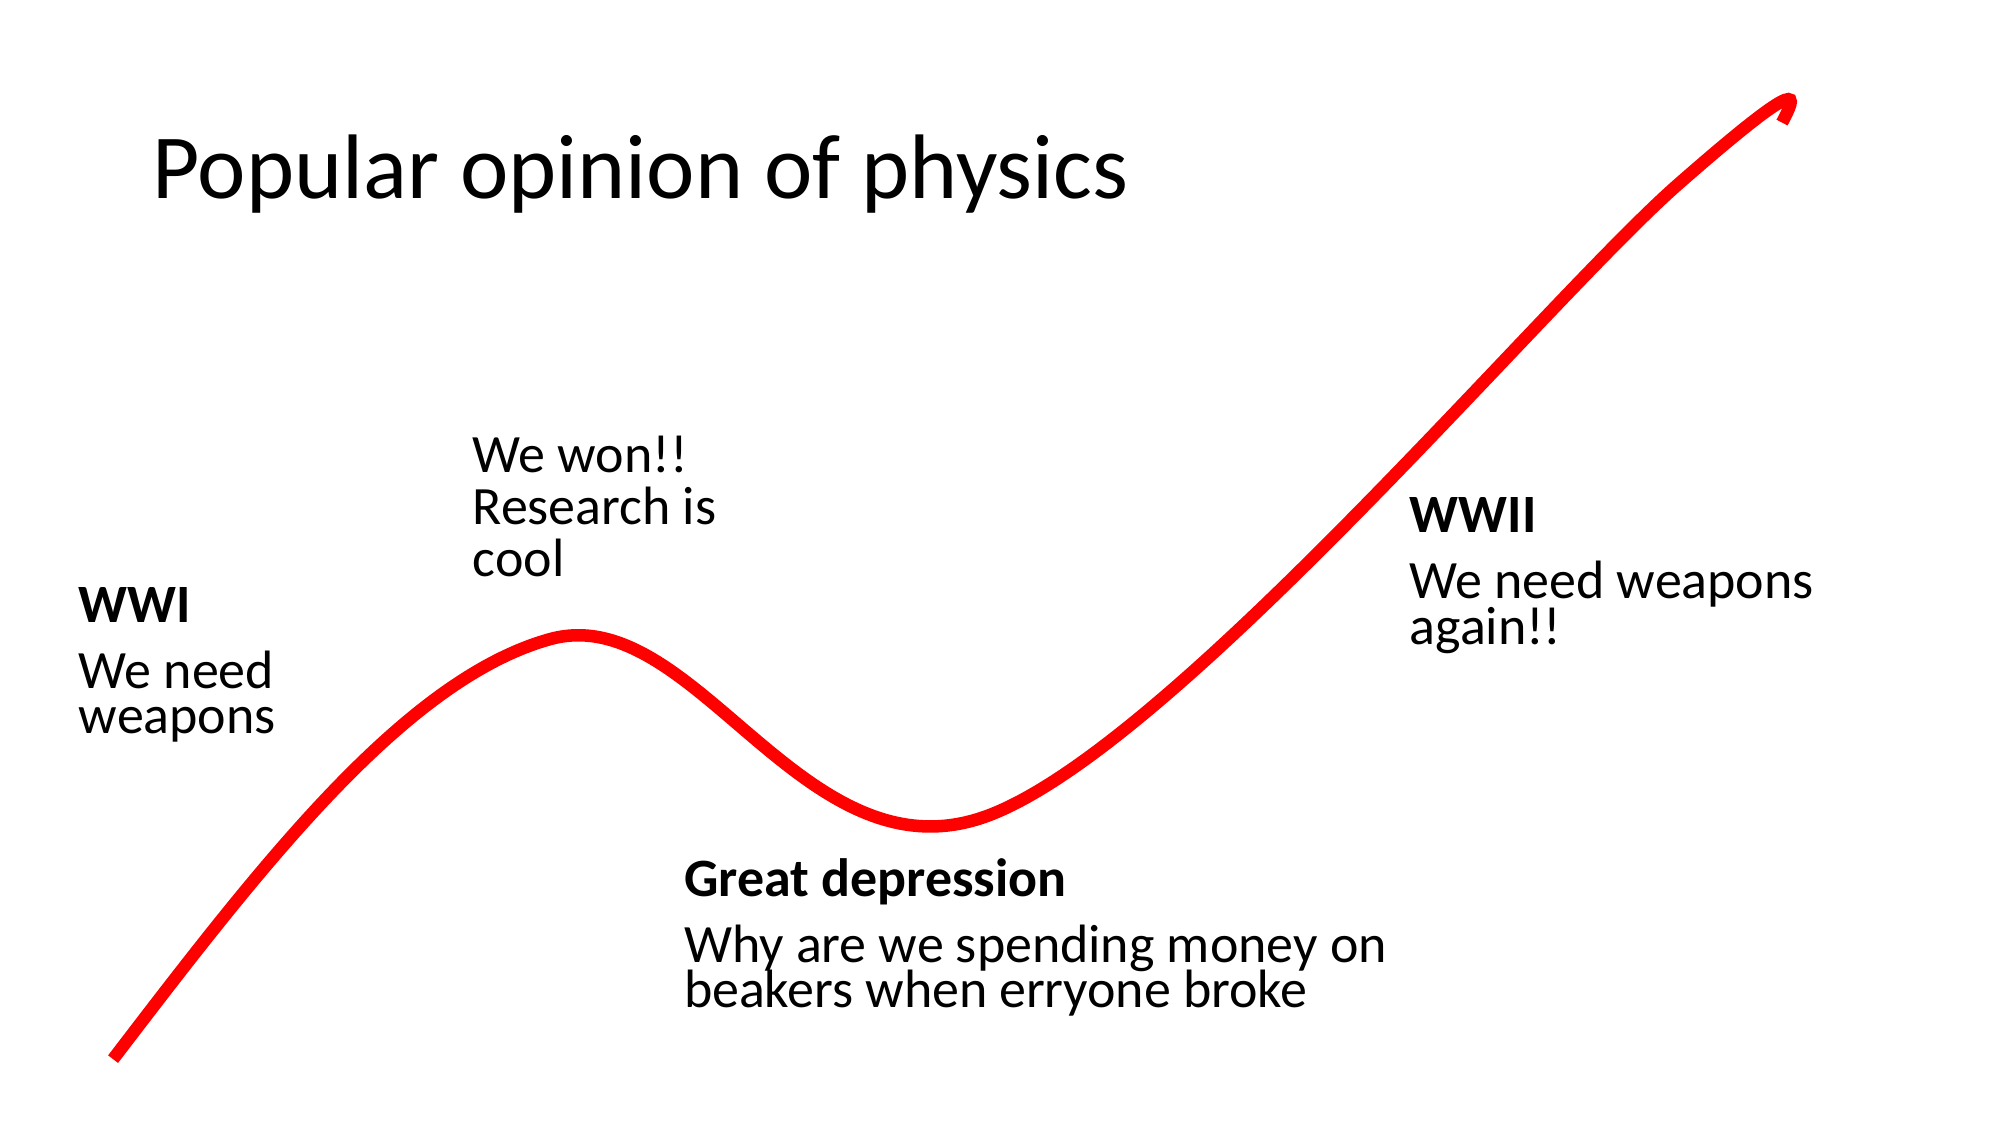

# Popular opinion of physics

We won!! Research is cool
WWII
We need weapons again!!
WWI
We need weapons
Great depression
Why are we spending money on beakers when erryone broke